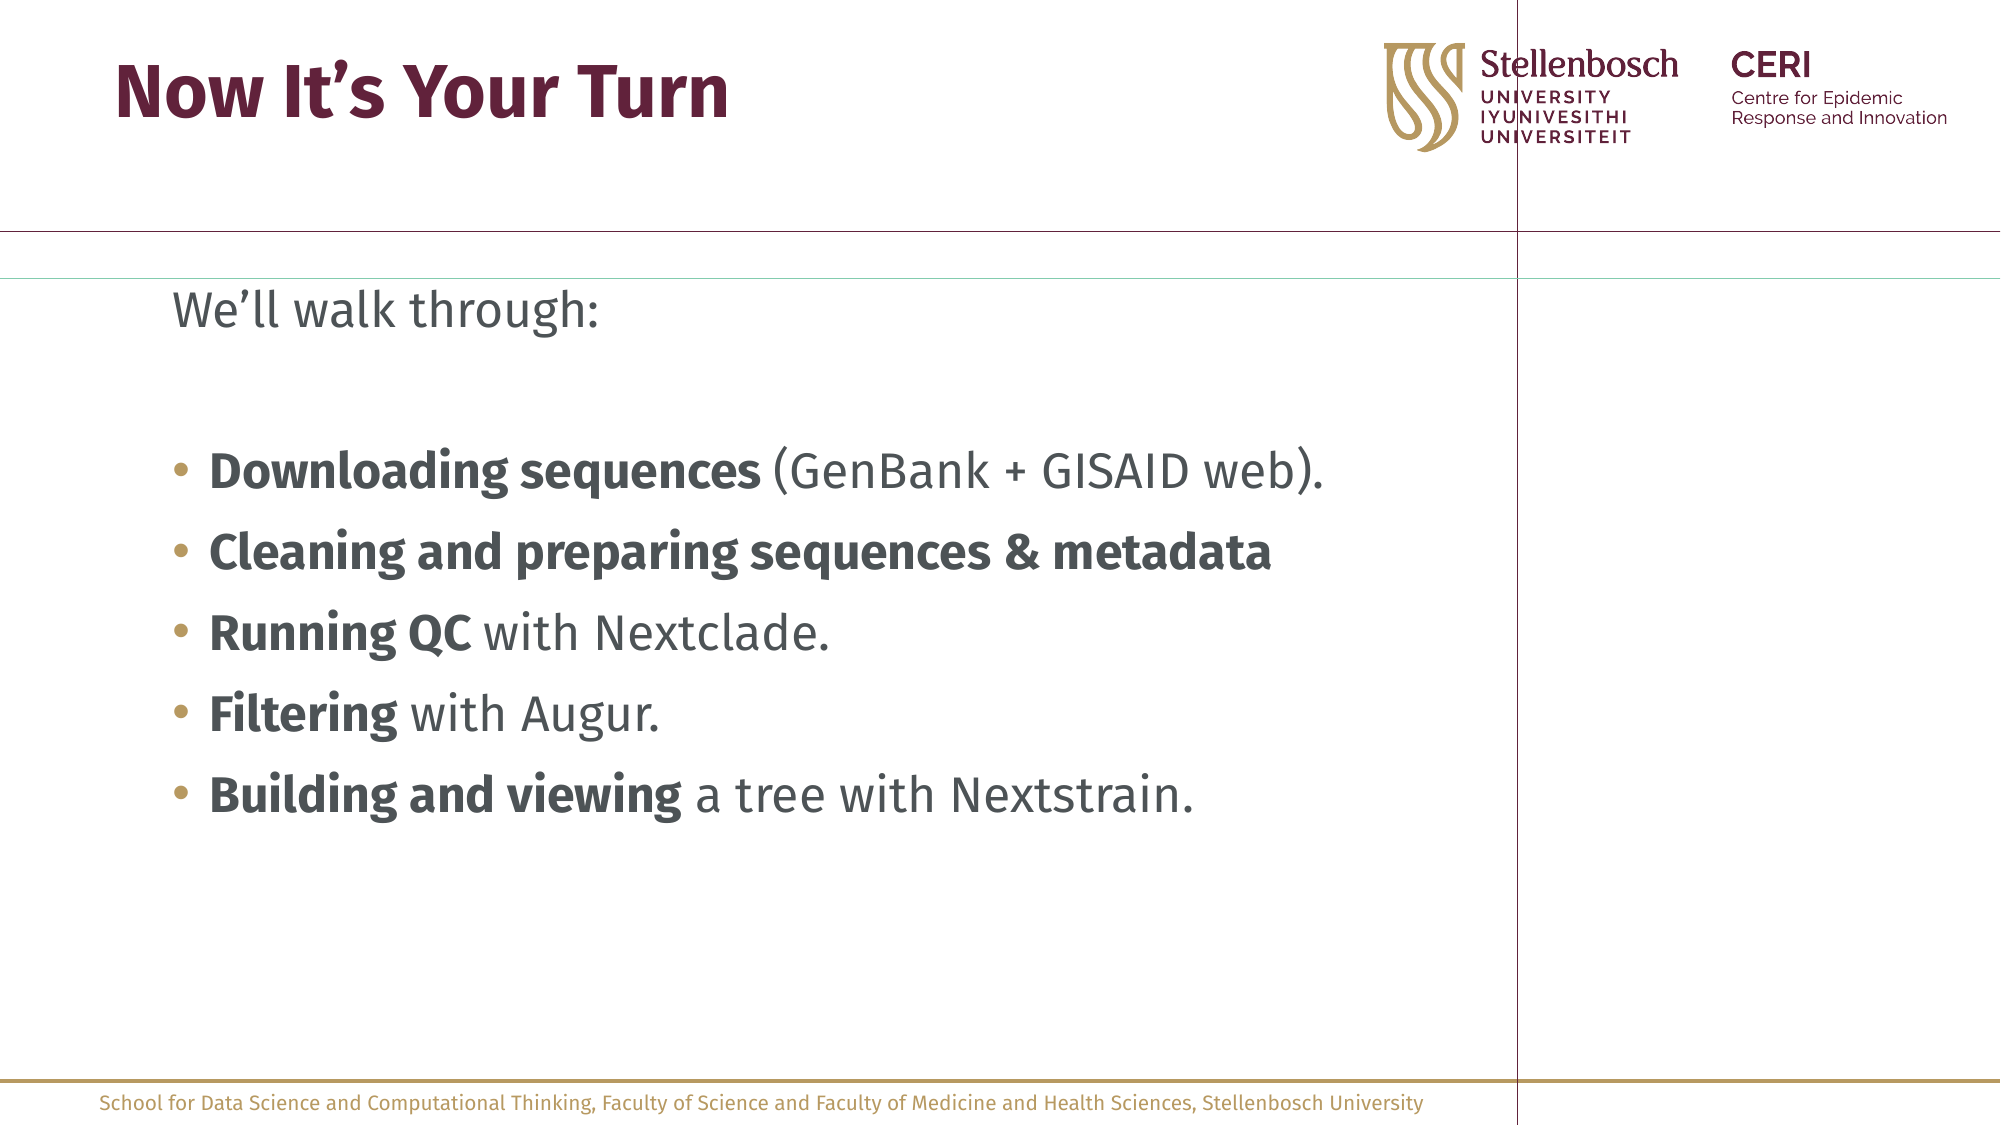

# Now It’s Your Turn
We’ll walk through:

Downloading sequences (GenBank + GISAID web).
Cleaning and preparing sequences & metadata
Running QC with Nextclade.
Filtering with Augur.
Building and viewing a tree with Nextstrain.